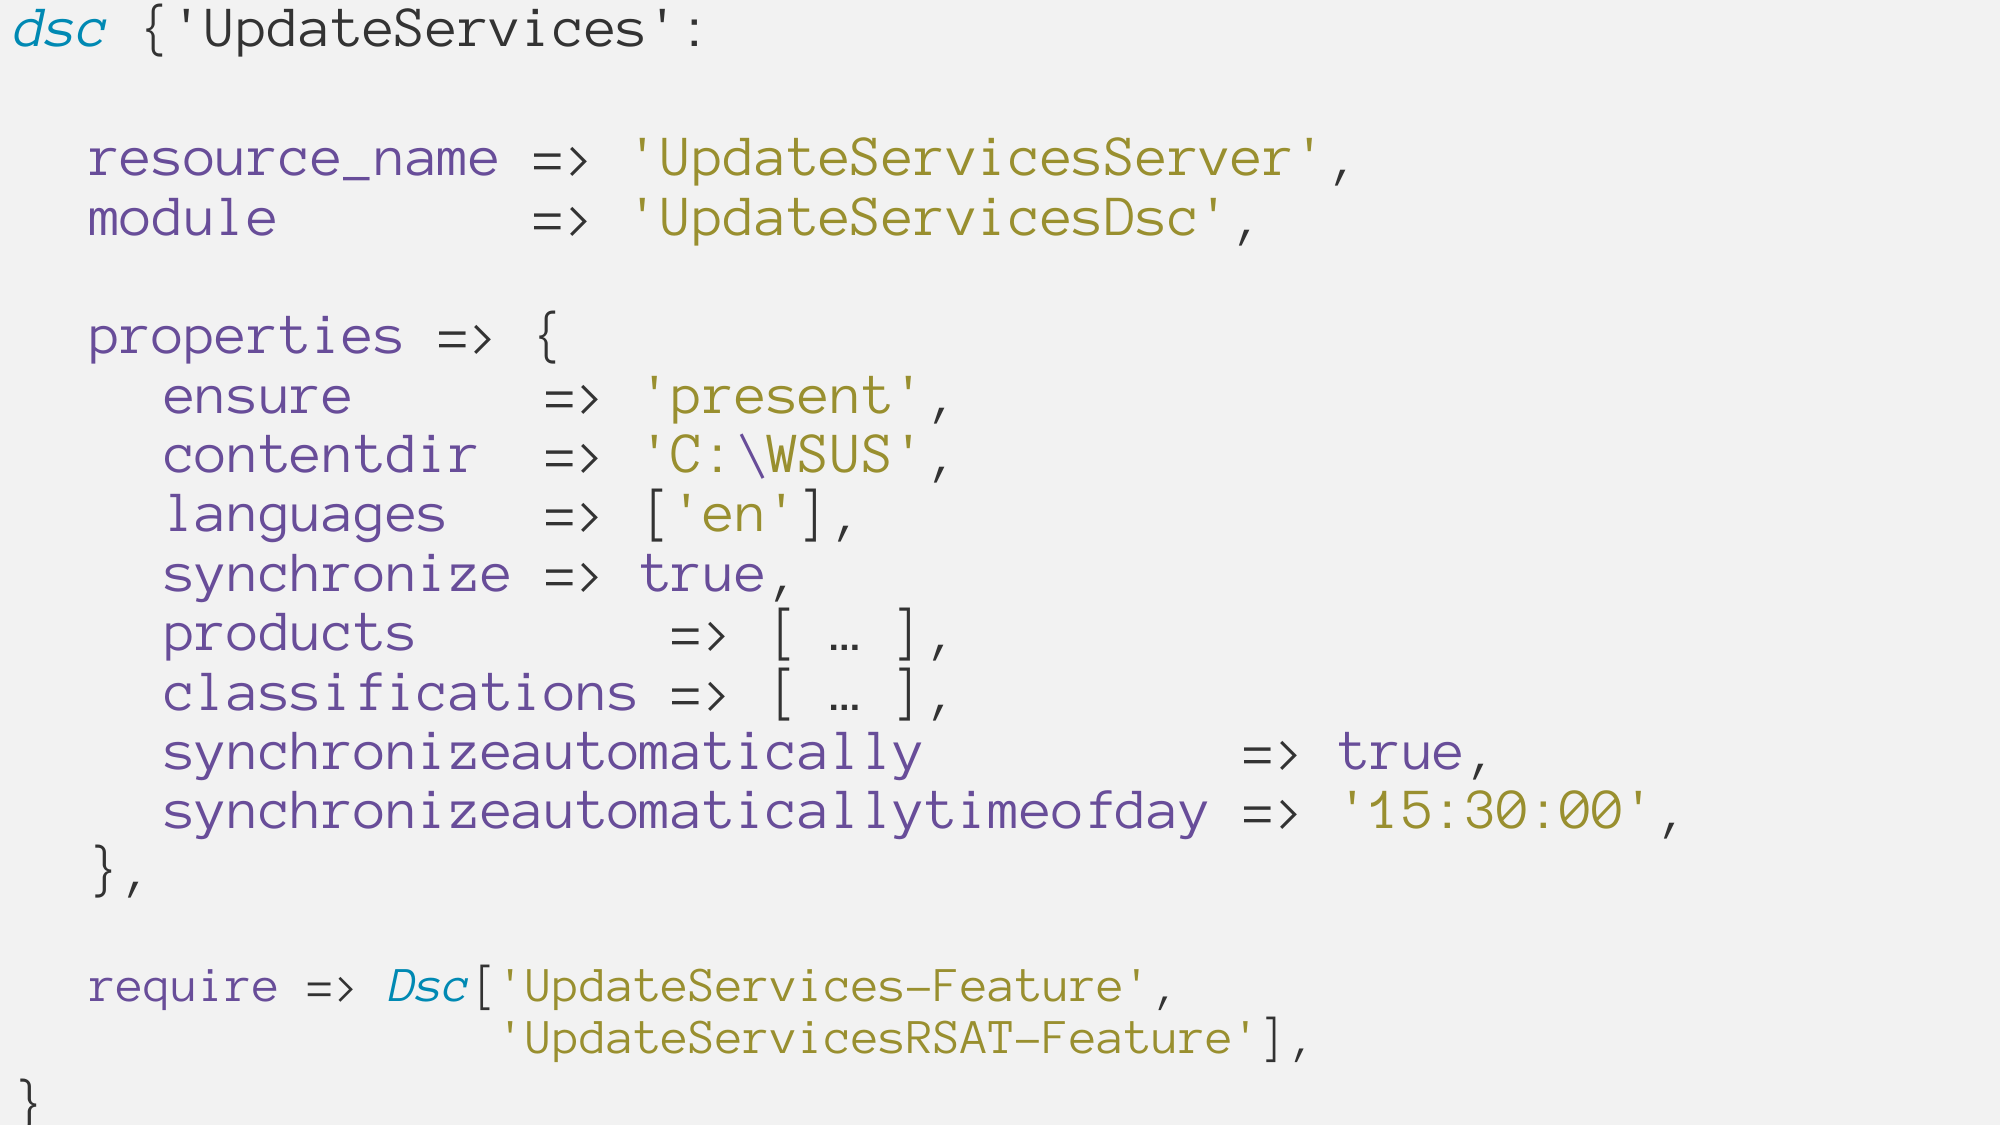

dsc {'UpdateServices':

resource_name => 'UpdateServicesServer',
module        => 'UpdateServicesDsc',

properties => {
ensure      => 'present',
contentdir  => 'C:\WSUS',
languages   => ['en'],
synchronize => true,
products        => [ … ],
classifications => [ … ],
synchronizeautomatically          => true,
synchronizeautomaticallytimeofday => '15:30:00',
},

require => Dsc['UpdateServices-Feature',
               'UpdateServicesRSAT-Feature'],
}